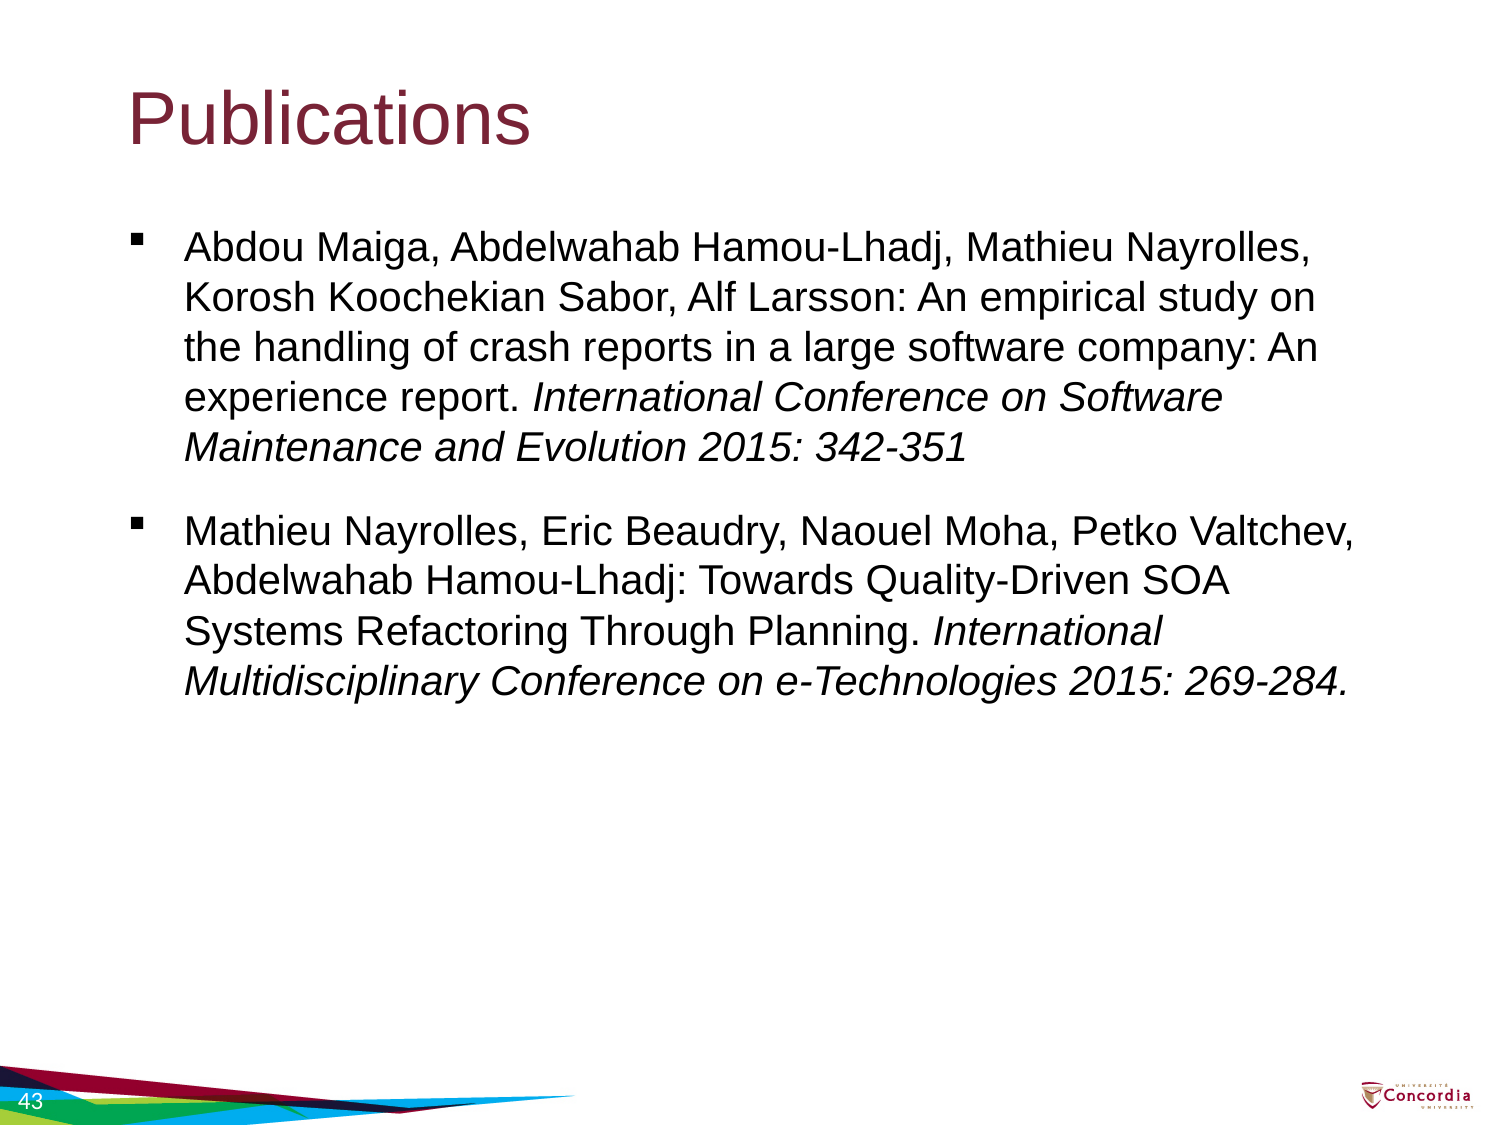

# Publications
Abdou Maiga, Abdelwahab Hamou-Lhadj, Mathieu Nayrolles, Korosh Koochekian Sabor, Alf Larsson: An empirical study on the handling of crash reports in a large software company: An experience report. International Conference on Software Maintenance and Evolution 2015: 342-351
Mathieu Nayrolles, Eric Beaudry, Naouel Moha, Petko Valtchev, Abdelwahab Hamou-Lhadj: Towards Quality-Driven SOA Systems Refactoring Through Planning. International Multidisciplinary Conference on e-Technologies 2015: 269-284.
43